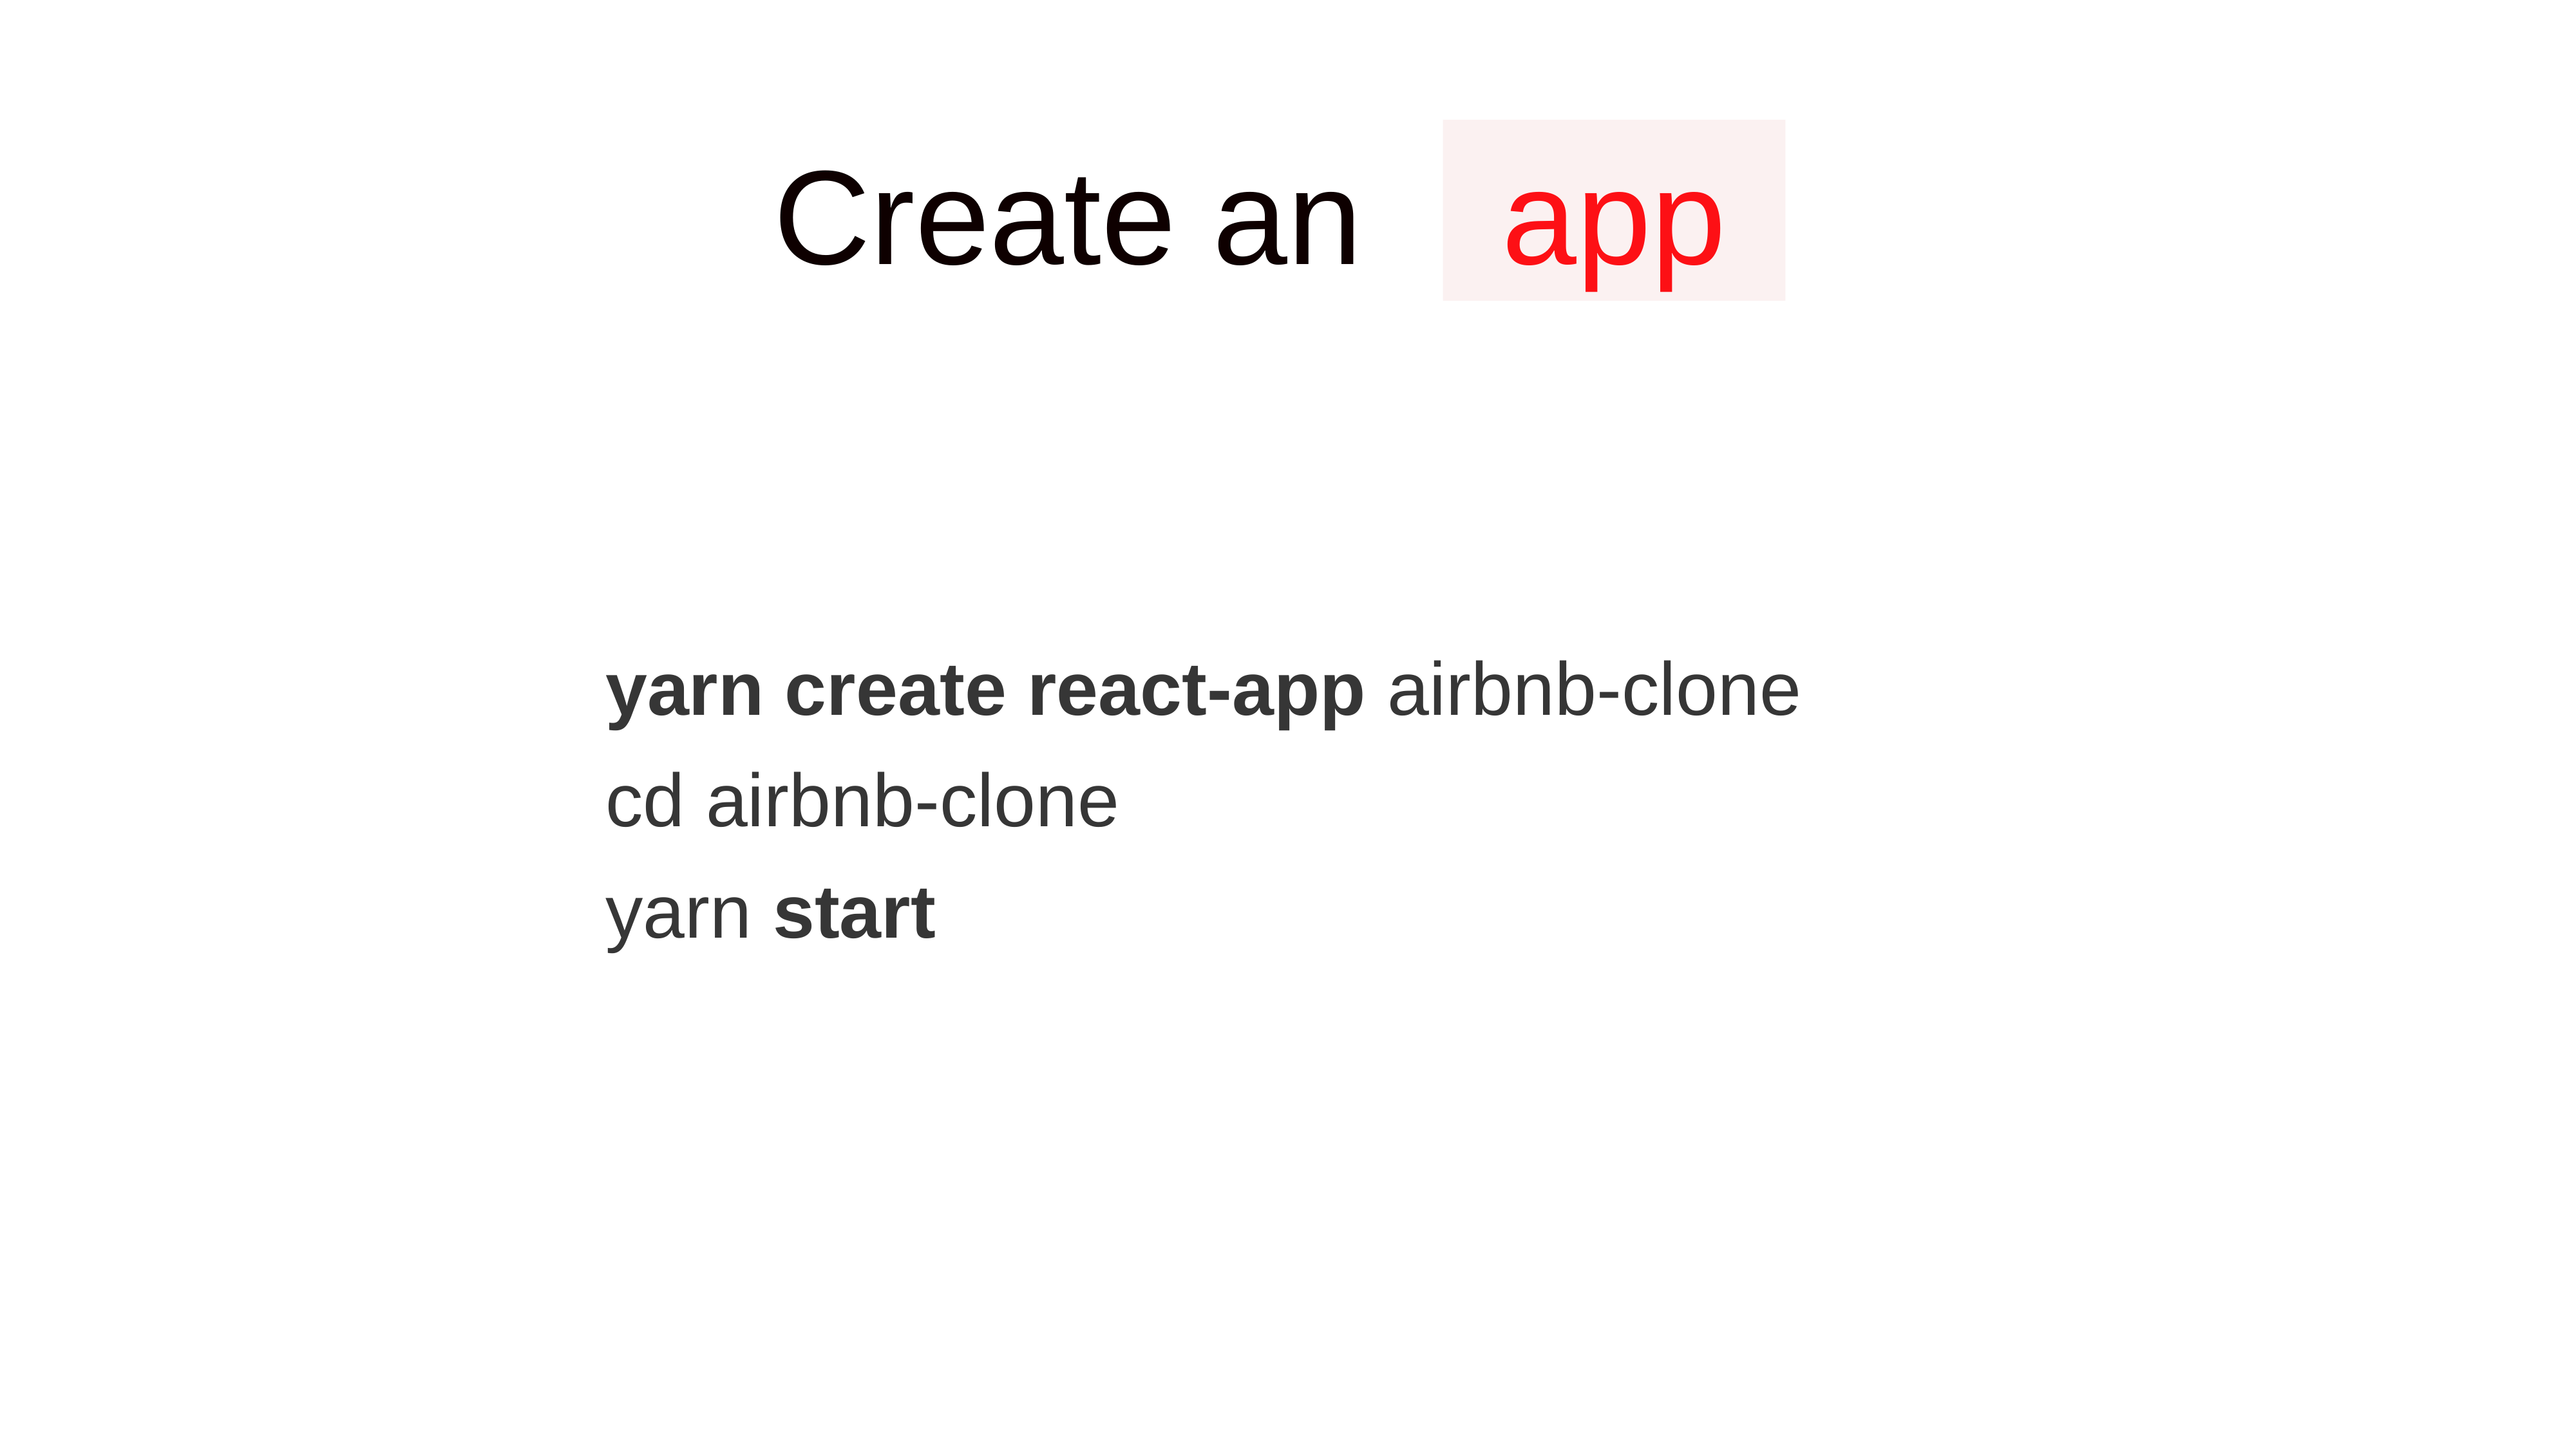

Create an
app
yarn create react-app airbnb-clone
cd airbnb-clone
yarn start